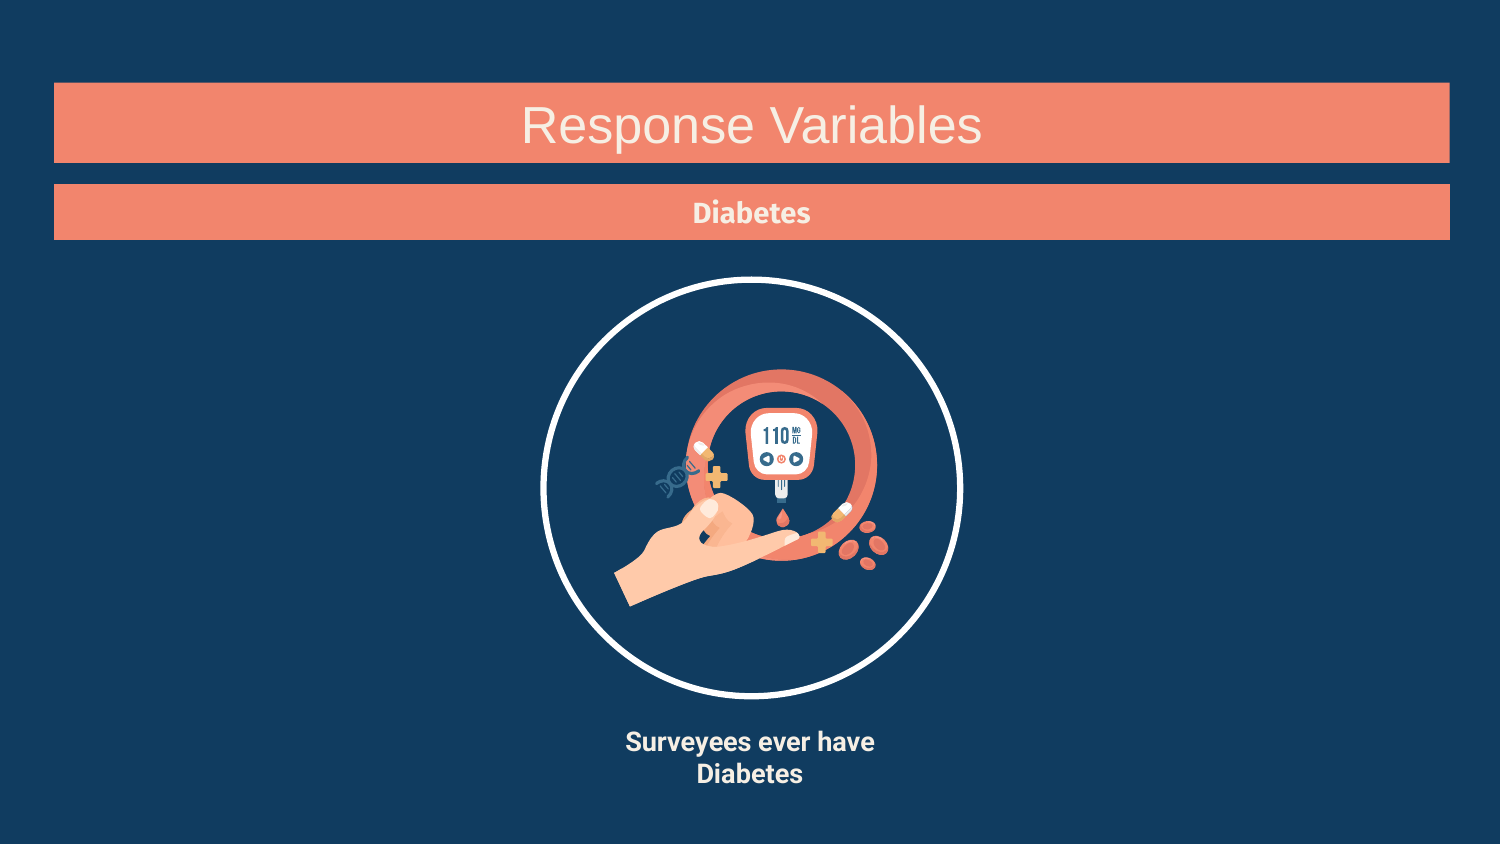

Response Variables
Diabetes

Surveyees ever have Diabetes